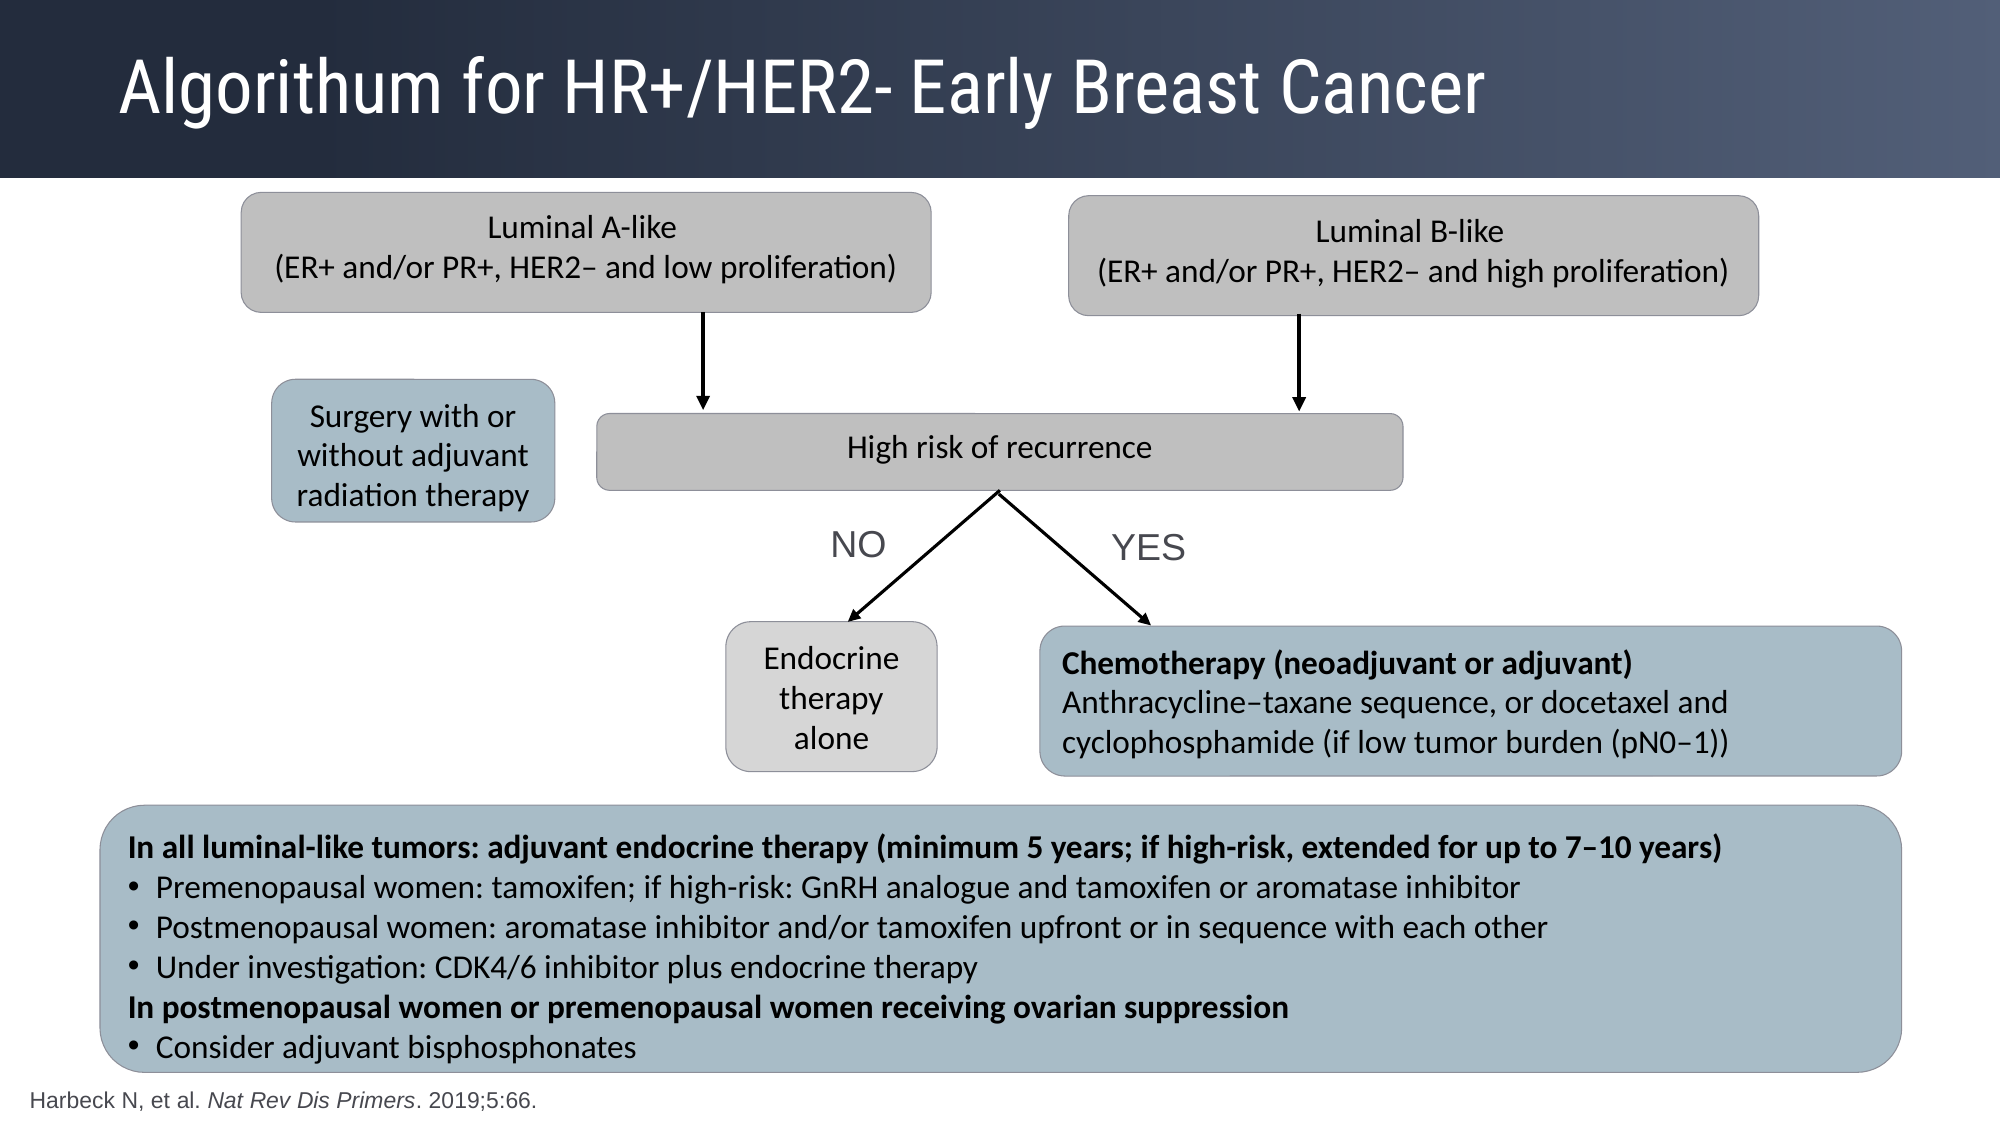

# Algorithum for HR+/HER2- Early Breast Cancer
Luminal A-like
(ER+ and/or PR+, HER2– and low proliferation)
Luminal B-like
(ER+ and/or PR+, HER2– and high proliferation)
Surgery with or without adjuvant radiation therapy
High risk of recurrence
NO
YES
Endocrine therapy alone
Chemotherapy (neoadjuvant or adjuvant)
Anthracycline–taxane sequence, or docetaxel and cyclophosphamide (if low tumor burden (pN0–1))
In all luminal-like tumors: adjuvant endocrine therapy (minimum 5 years; if high-risk, extended for up to 7–10 years)
Premenopausal women: tamoxifen; if high-risk: GnRH analogue and tamoxifen or aromatase inhibitor
Postmenopausal women: aromatase inhibitor and/or tamoxifen upfront or in sequence with each other
Under investigation: CDK4/6 inhibitor plus endocrine therapy
In postmenopausal women or premenopausal women receiving ovarian suppression
Consider adjuvant bisphosphonates
Harbeck N, et al. Nat Rev Dis Primers. 2019;5:66.